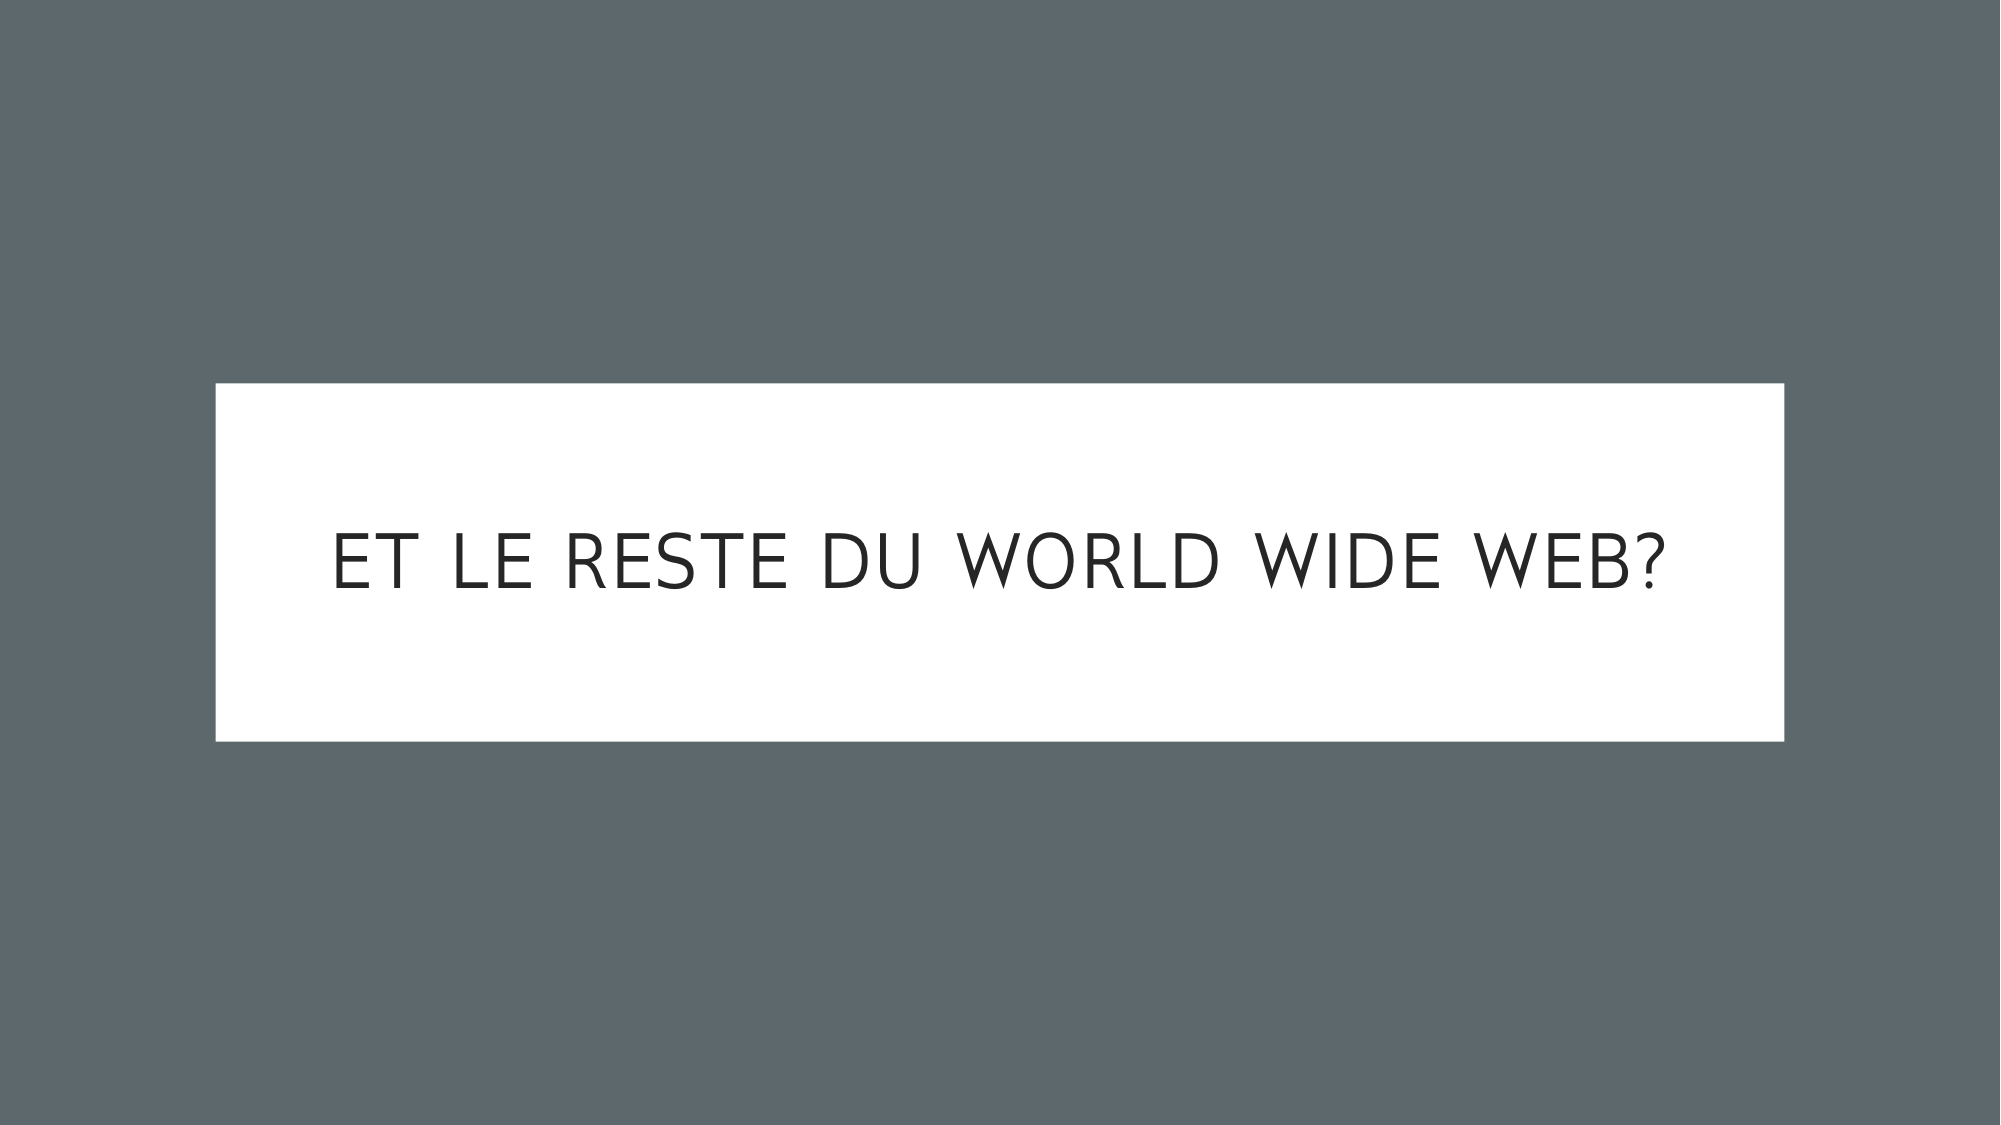

# Et le reste du world wide web?